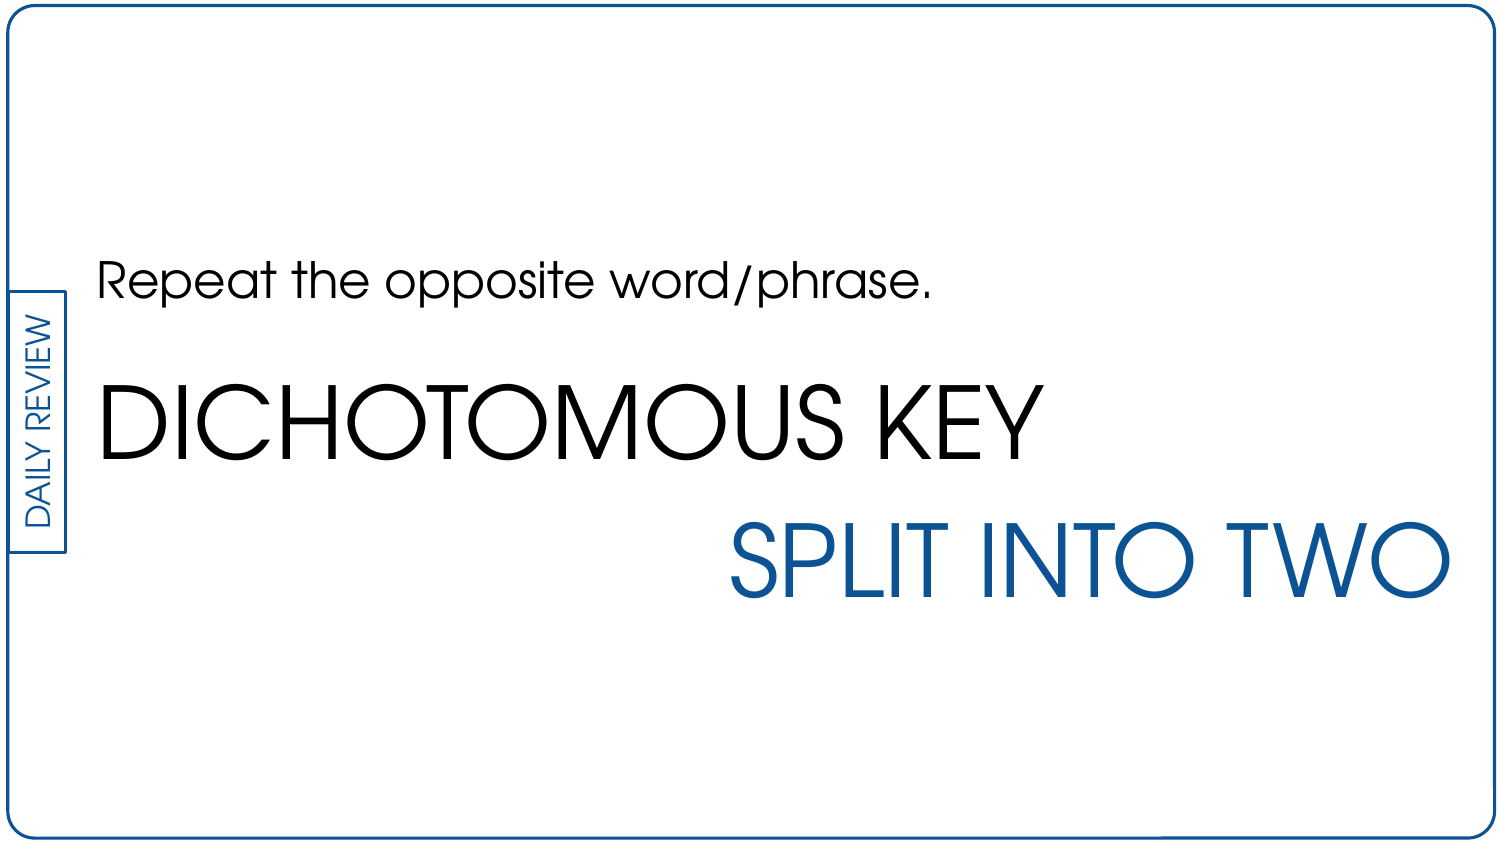

Repeat the opposite word/phrase.
DICHOTOMOUS KEY
SPLIT INTO TWO